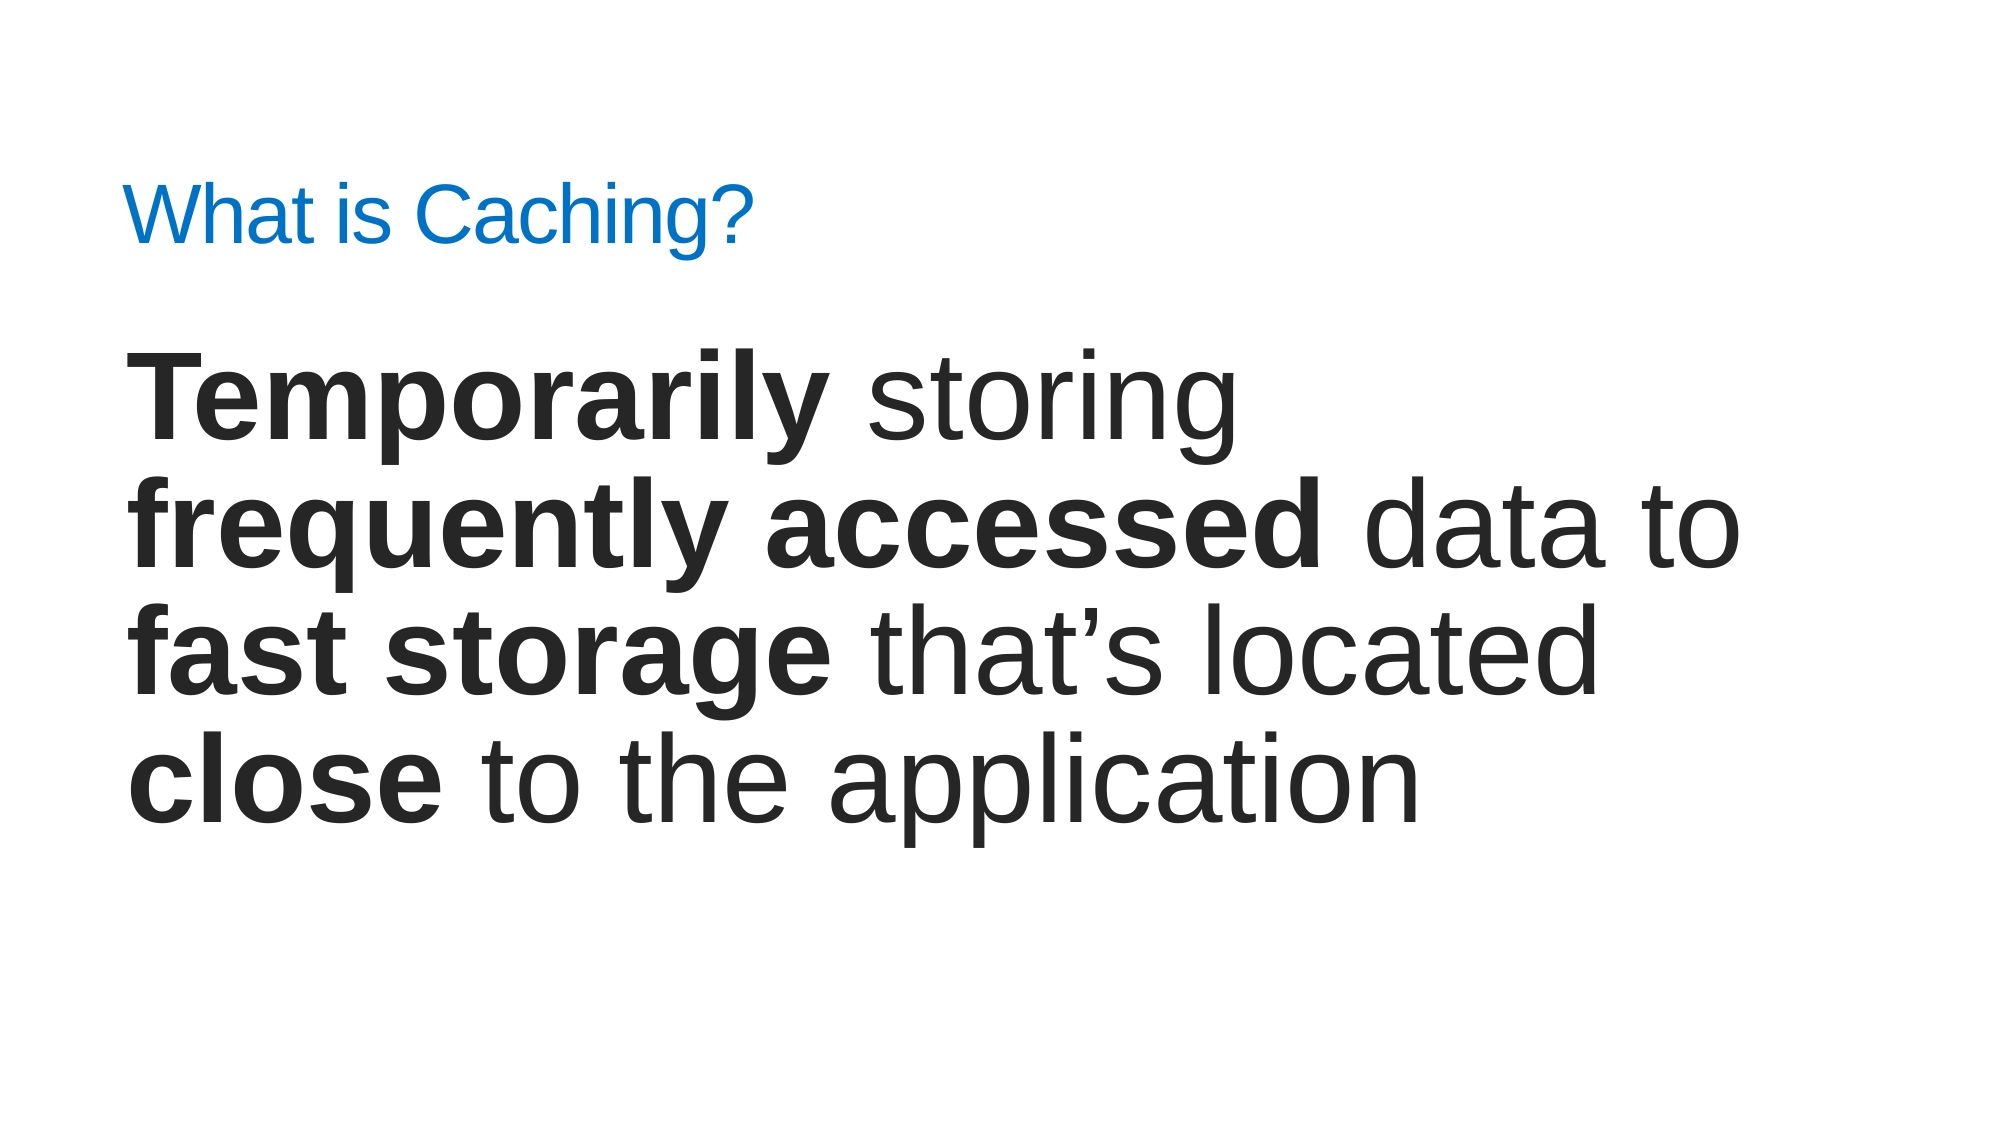

# What is Caching?
Temporarily storing frequently accessed data to fast storage that’s located close to the application